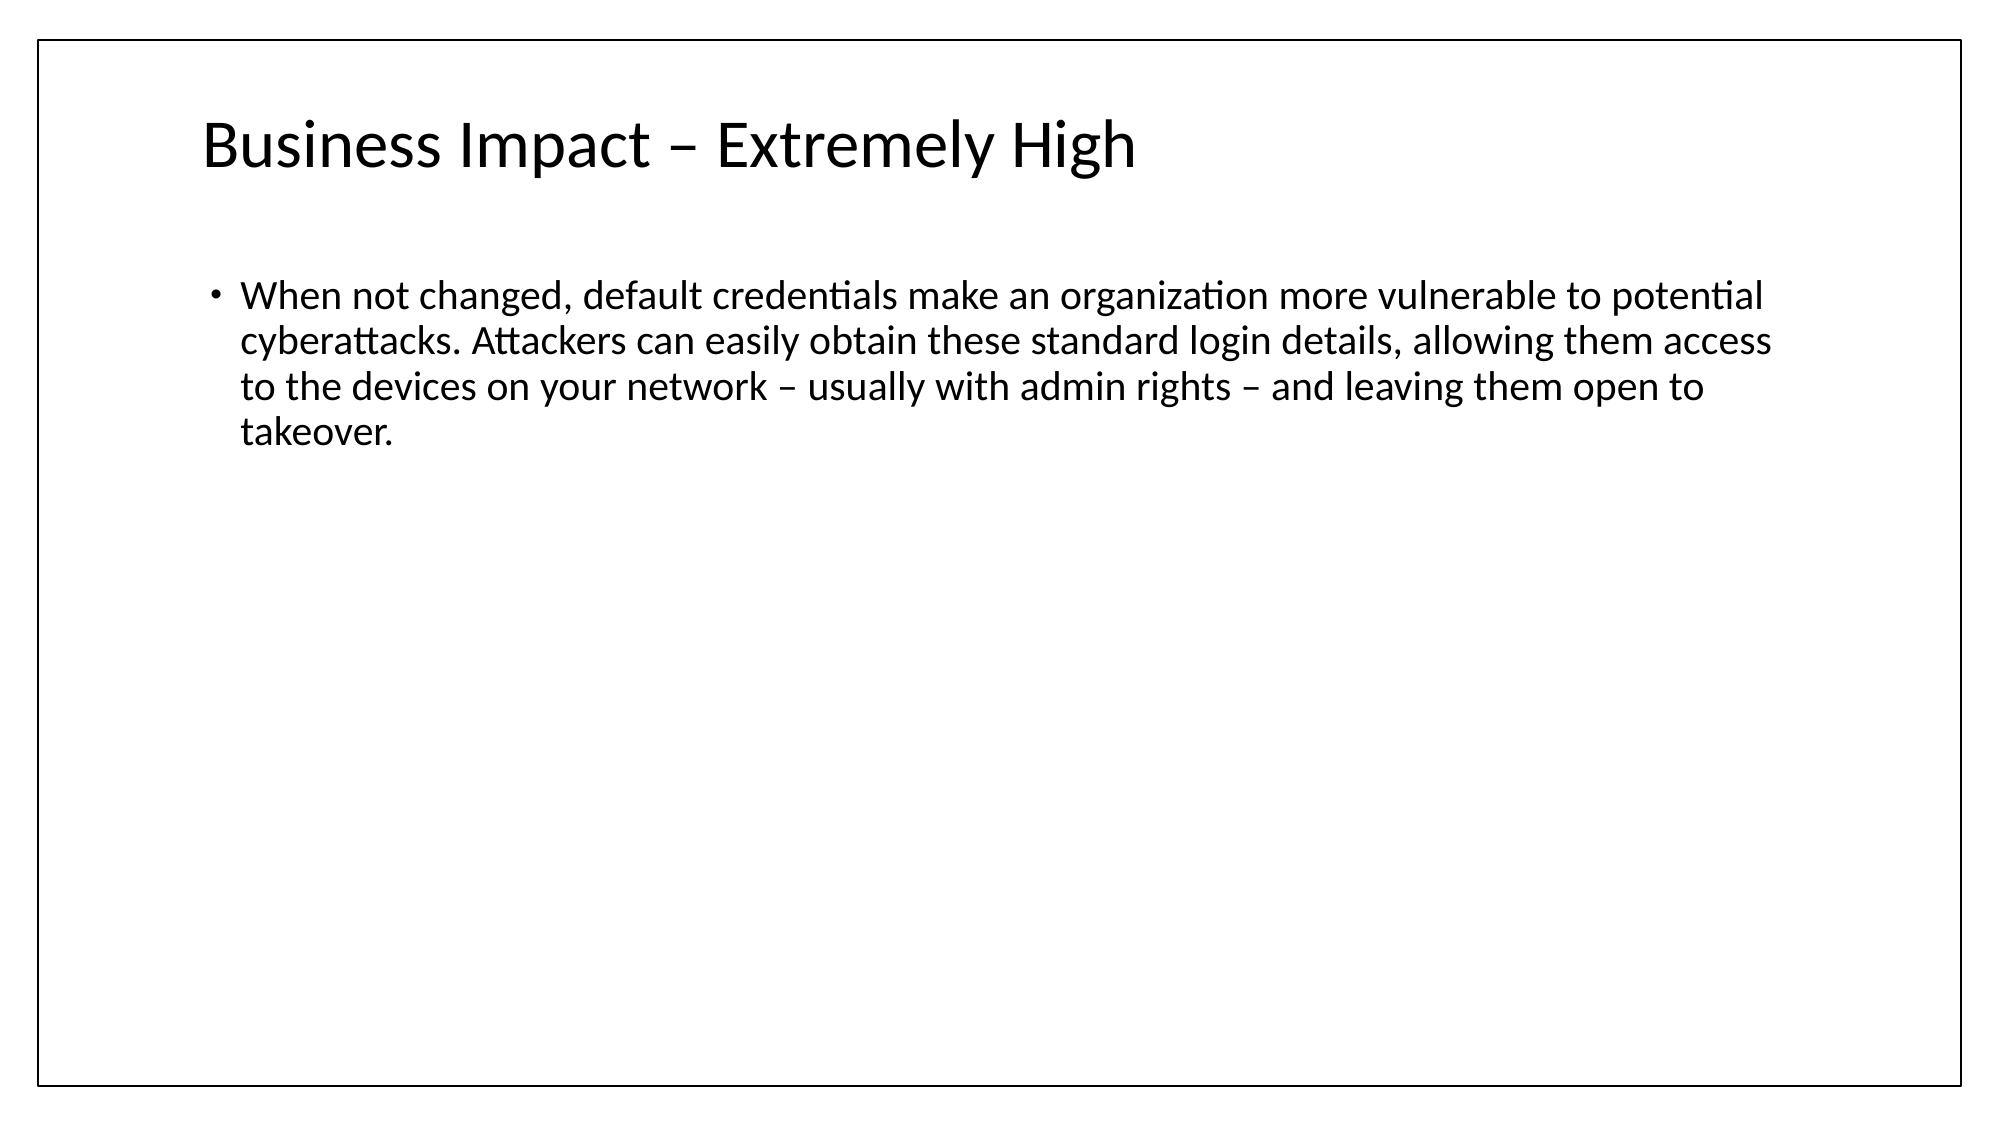

# Business Impact – Extremely High
When not changed, default credentials make an organization more vulnerable to potential cyberattacks. Attackers can easily obtain these standard login details, allowing them access to the devices on your network – usually with admin rights – and leaving them open to takeover.